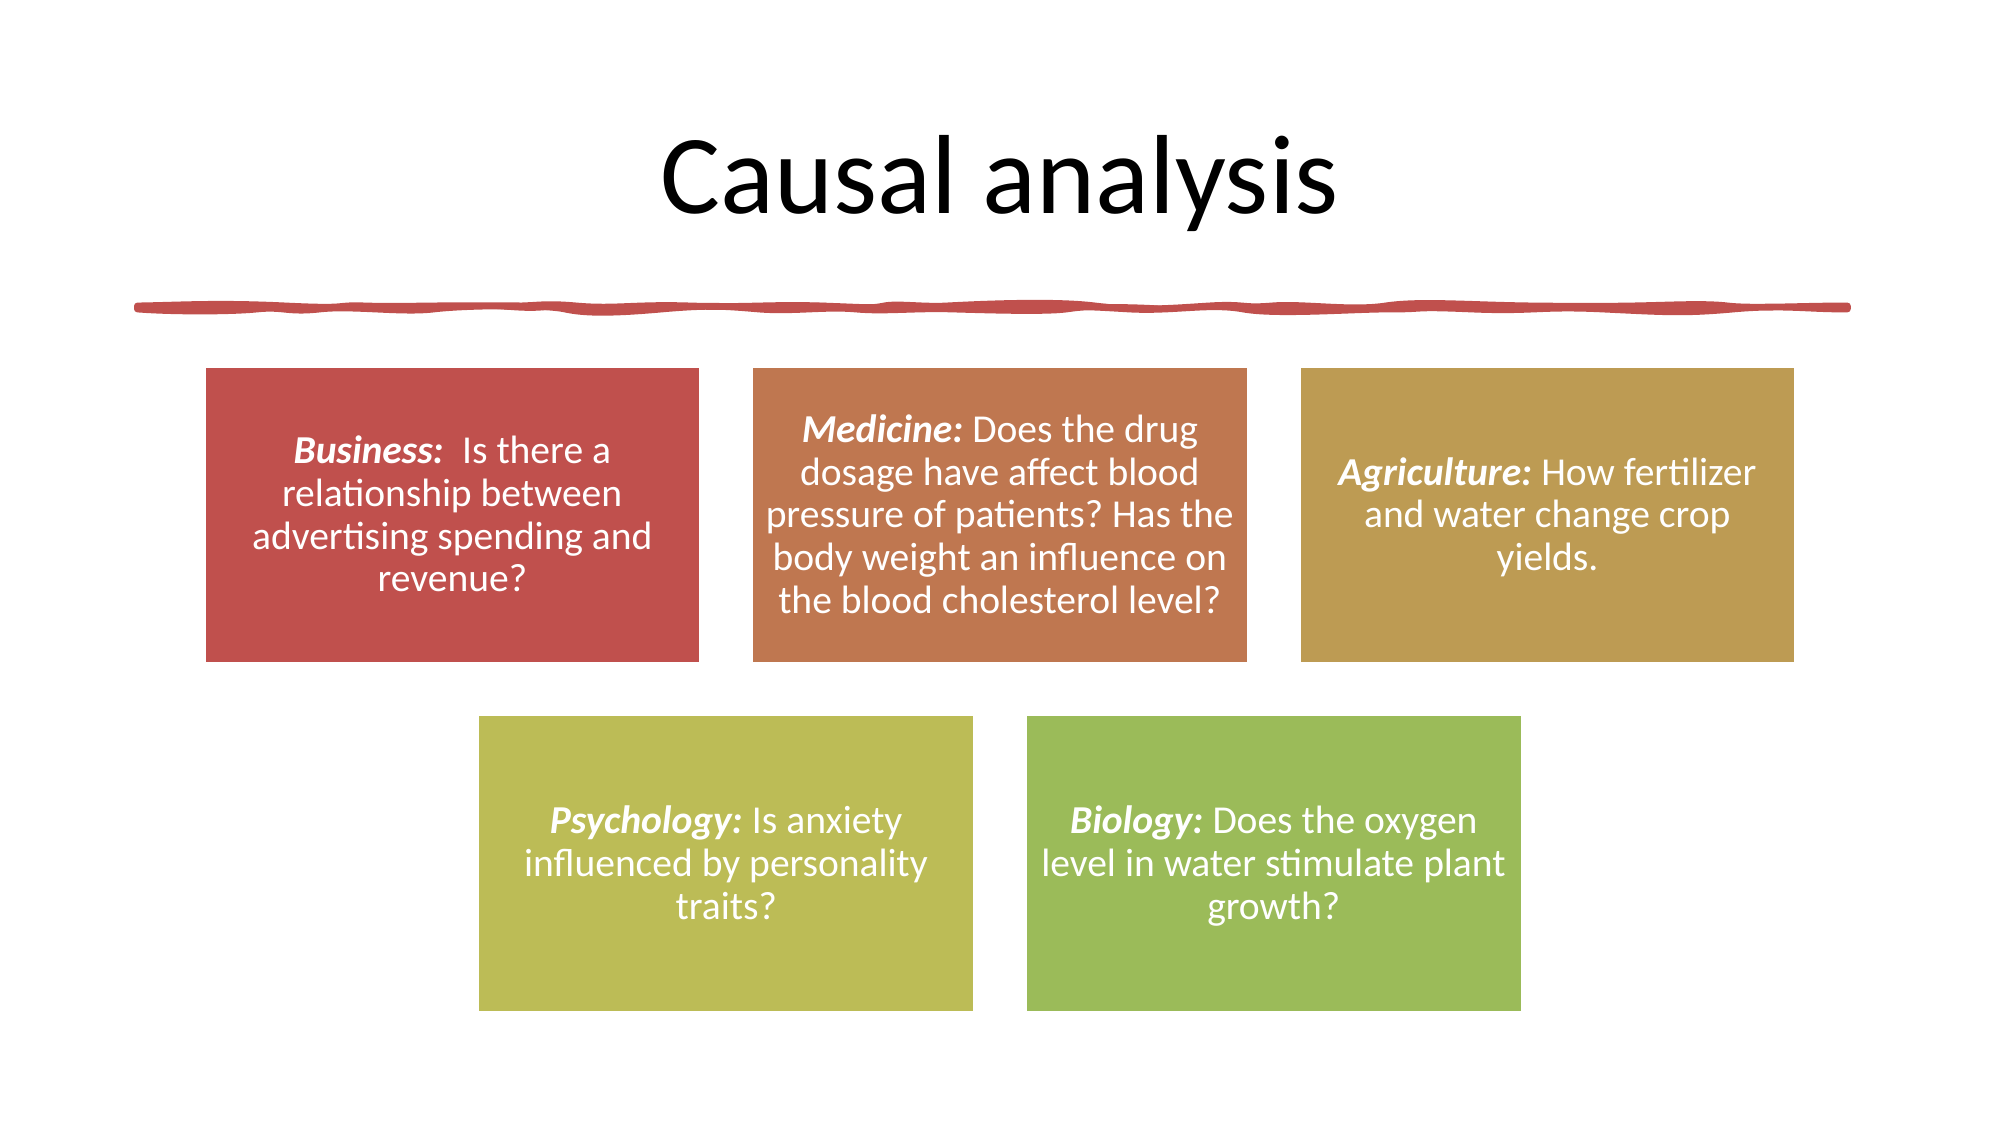

# Causal analysis

Business:  Is there a relationship between advertising spending and revenue?
Medicine: Does the drug dosage have affect blood pressure of patients? Has the body weight an influence on the blood cholesterol level?
Agriculture: How fertilizer and water change crop yields.
Psychology: Is anxiety influenced by personality traits?
Biology: Does the oxygen level in water stimulate plant growth?